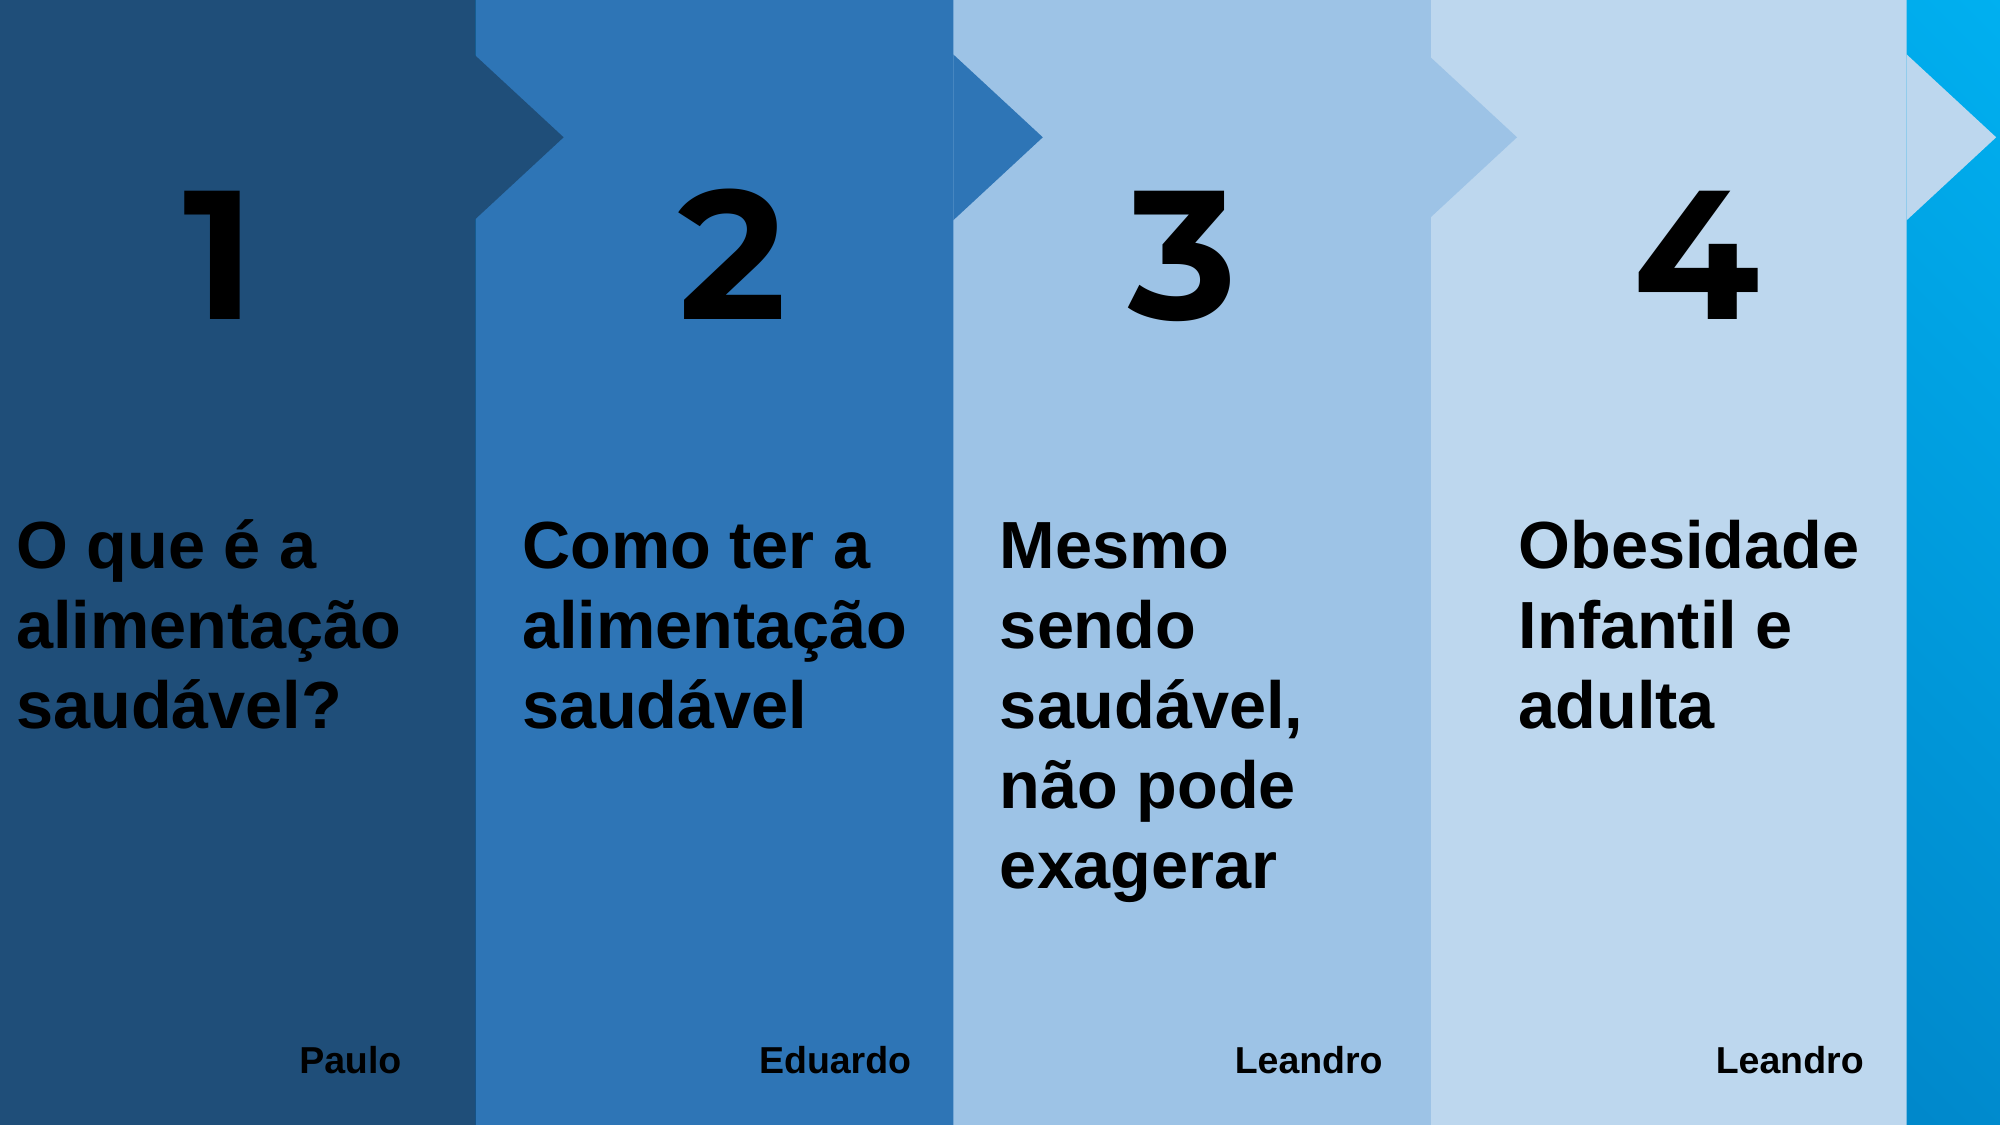

O que nós vamos apresentar hoje?
O que é a alimentação saudável?
1
2
3
4
O que é a alimentação saudável?

Como ter a alimentação saudável

Mesmo
sendo
saudável,
não pode
exagerar

Obesidade
Infantil e
adulta

Paulo
Eduardo
Leandro
Leandro